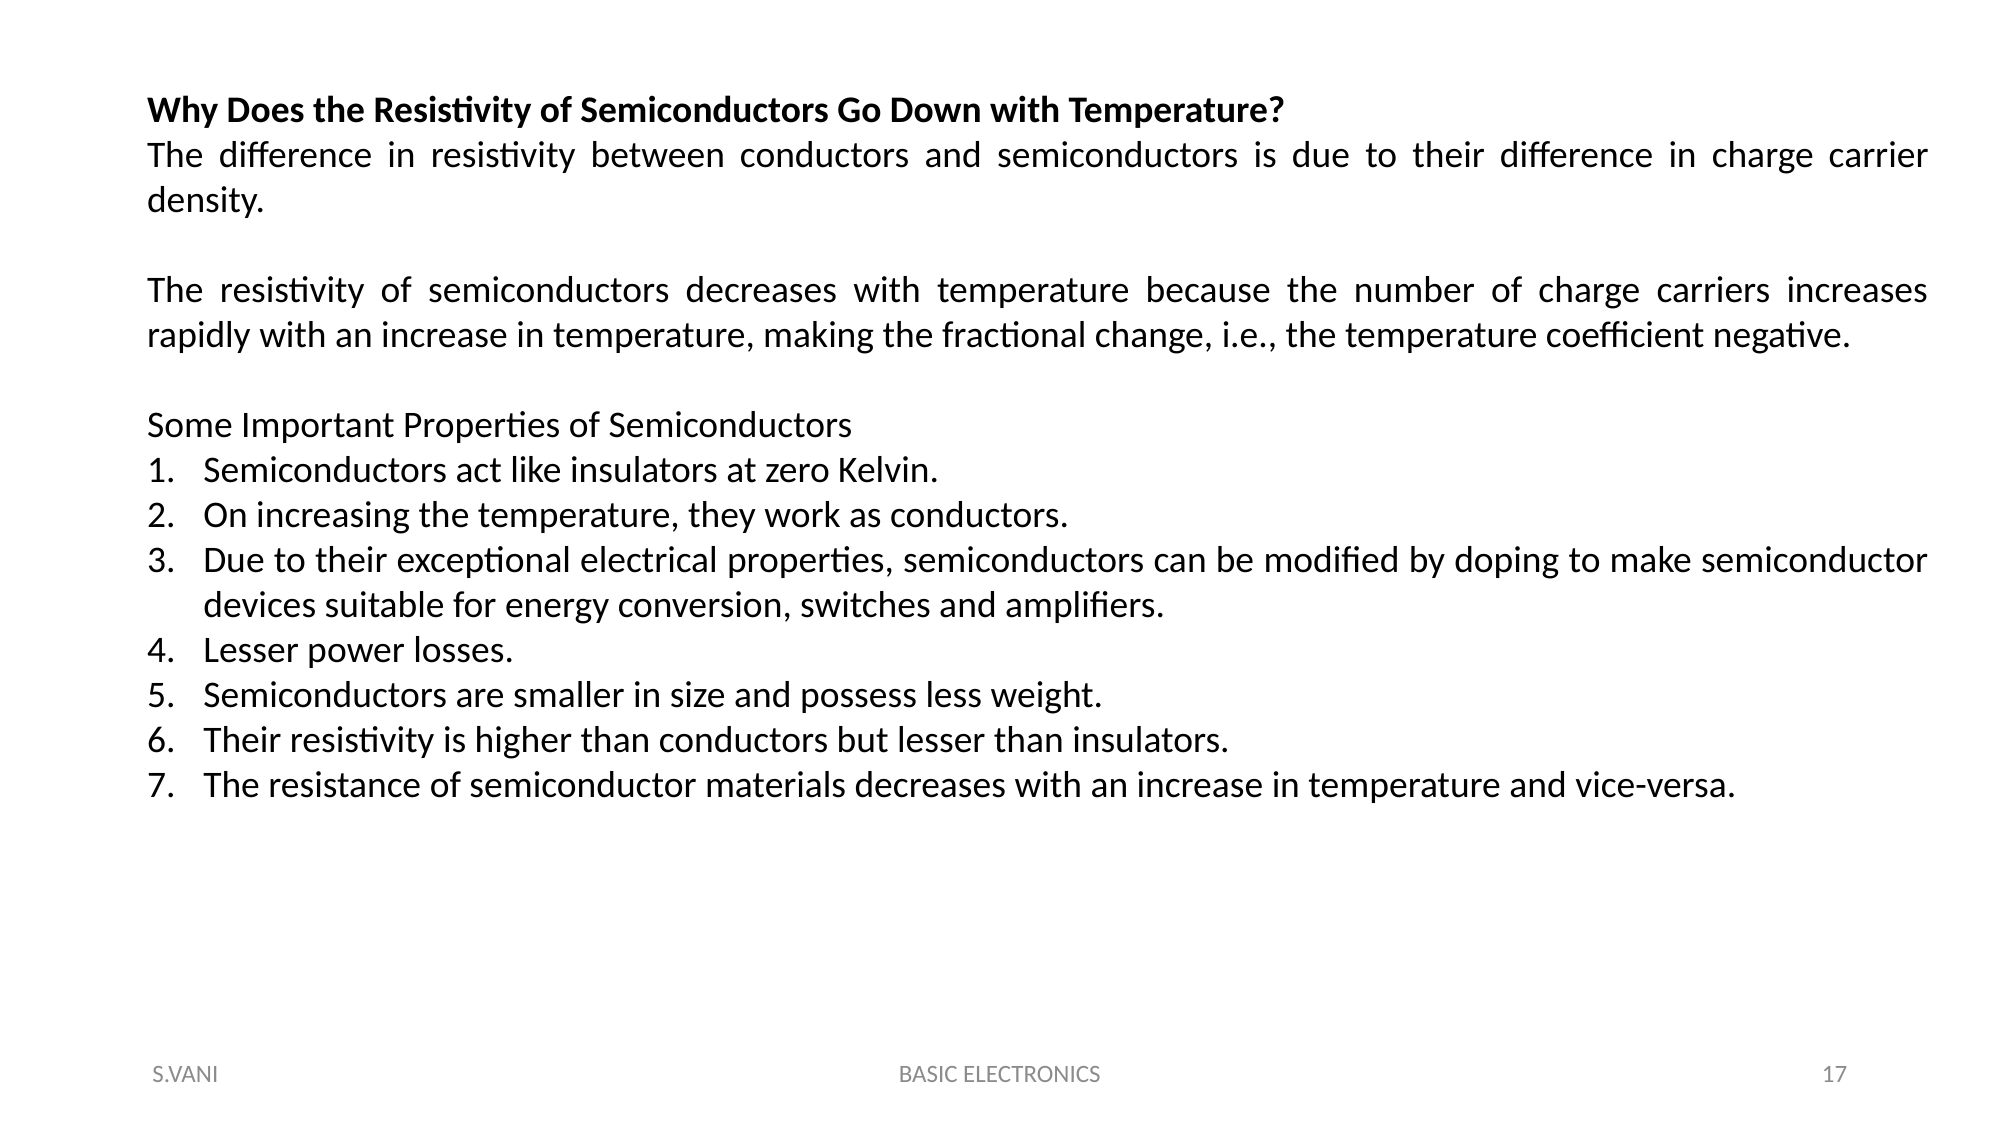

Why Does the Resistivity of Semiconductors Go Down with Temperature?
The difference in resistivity between conductors and semiconductors is due to their difference in charge carrier density.

The resistivity of semiconductors decreases with temperature because the number of charge carriers increases rapidly with an increase in temperature, making the fractional change, i.e., the temperature coefficient negative.

Some Important Properties of Semiconductors
Semiconductors act like insulators at zero Kelvin.
On increasing the temperature, they work as conductors.
Due to their exceptional electrical properties, semiconductors can be modified by doping to make semiconductor devices suitable for energy conversion, switches and amplifiers.
Lesser power losses.
Semiconductors are smaller in size and possess less weight.
Their resistivity is higher than conductors but lesser than insulators.
The resistance of semiconductor materials decreases with an increase in temperature and vice-versa.
S.VANI
BASIC ELECTRONICS
17